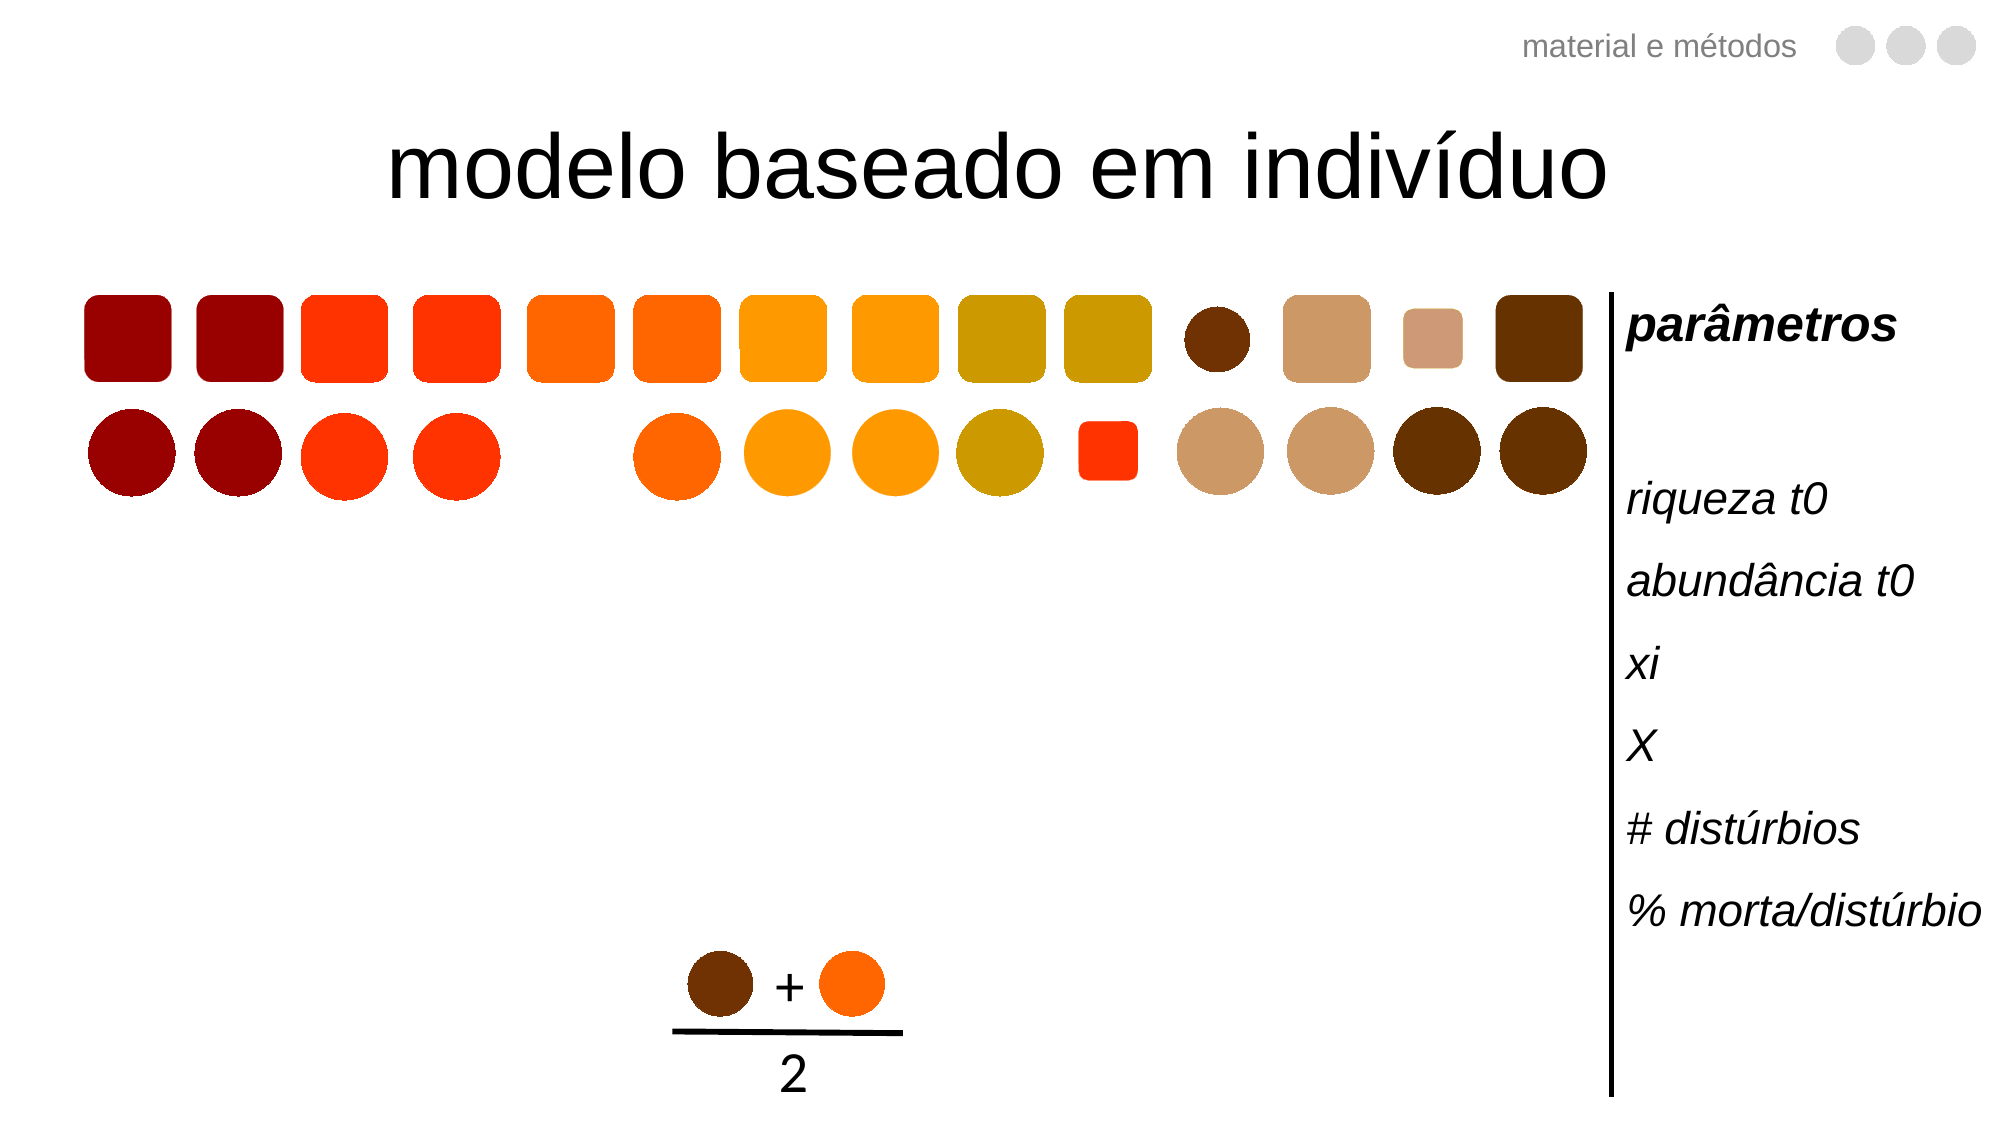

material e métodos

# modelo baseado em indivíduo
parâmetros

riqueza t0
abundância t0
xi
X
# distúrbios
% morta/distúrbio

+

2